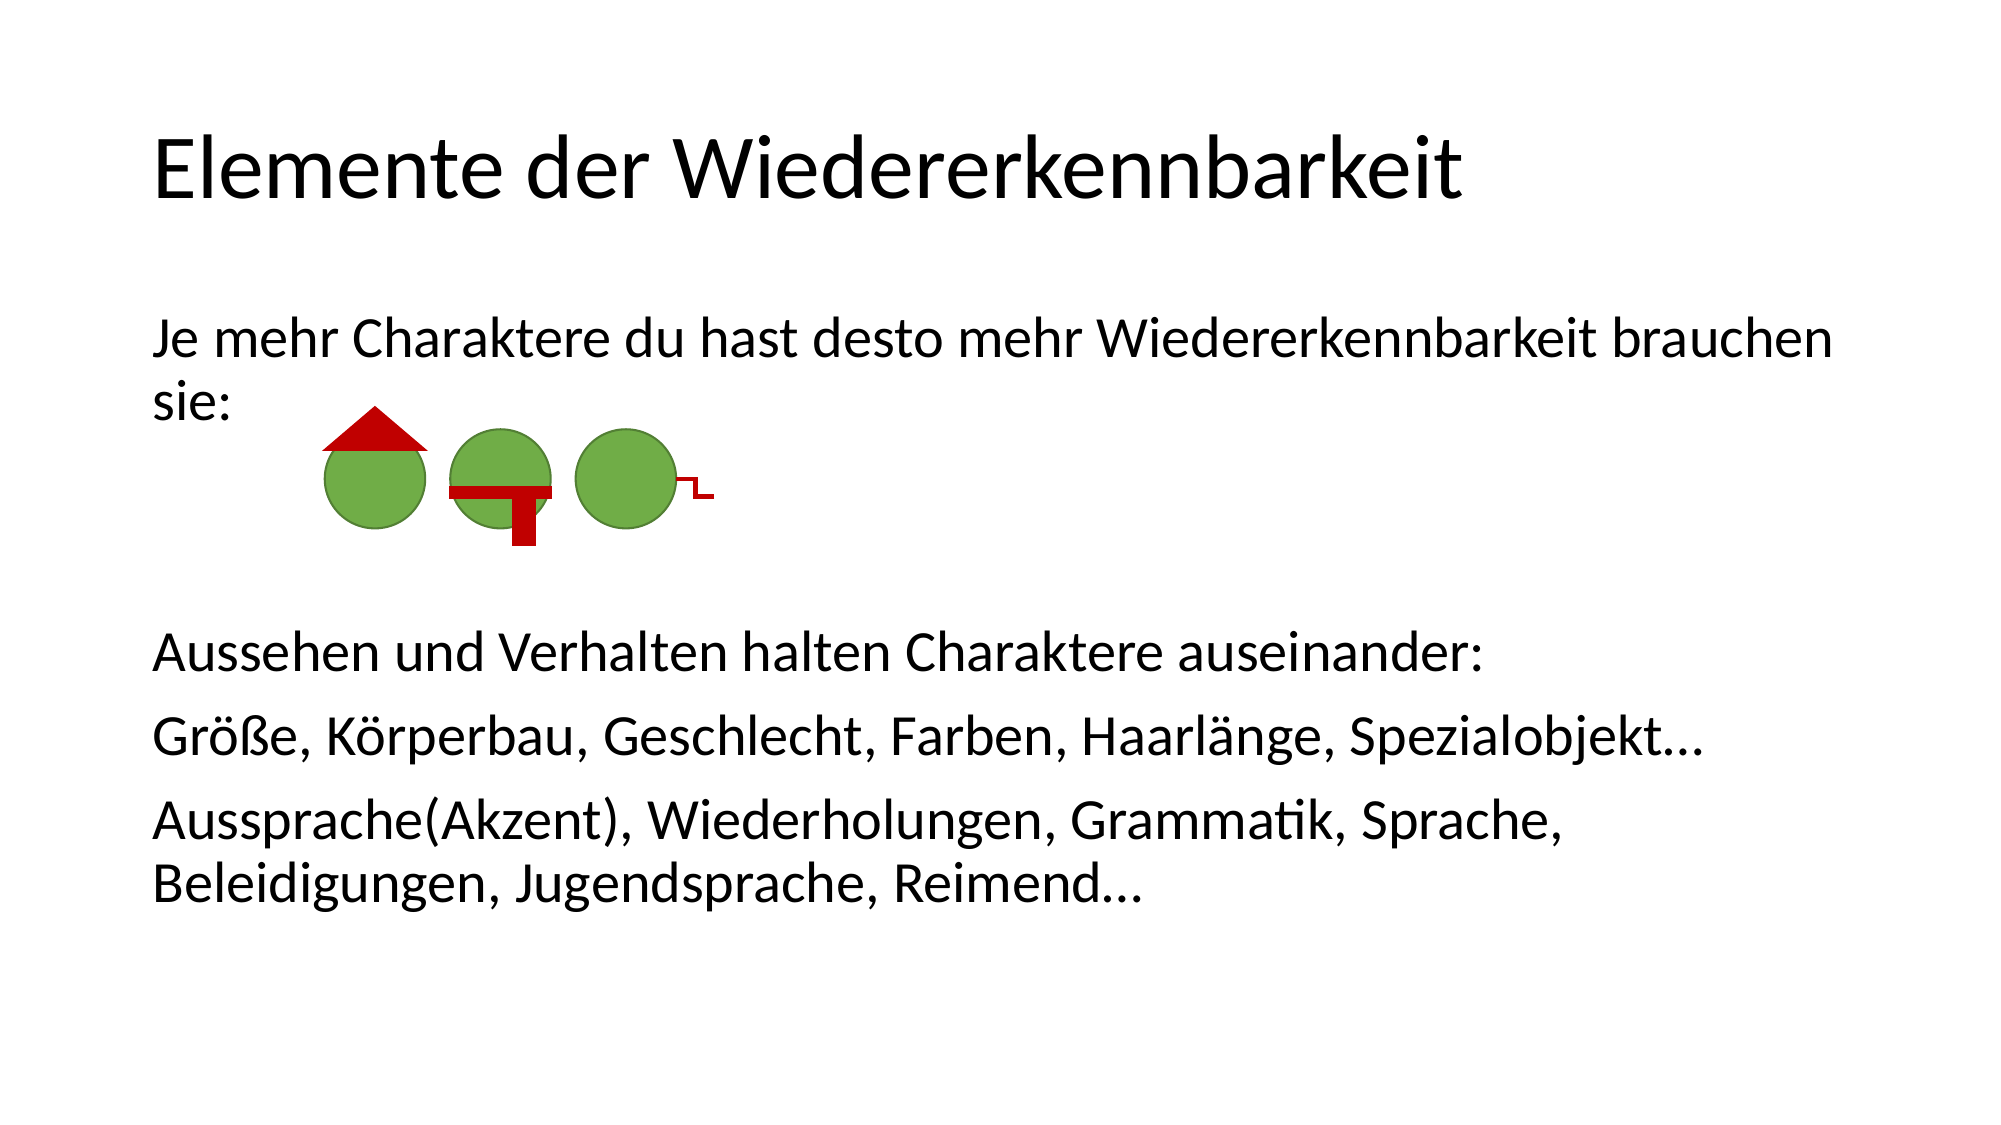

# Elemente der Wiedererkennbarkeit
Je mehr Charaktere du hast desto mehr Wiedererkennbarkeit brauchen sie:

Aussehen und Verhalten halten Charaktere auseinander:
Größe, Körperbau, Geschlecht, Farben, Haarlänge, Spezialobjekt…
Aussprache(Akzent), Wiederholungen, Grammatik, Sprache, Beleidigungen, Jugendsprache, Reimend…